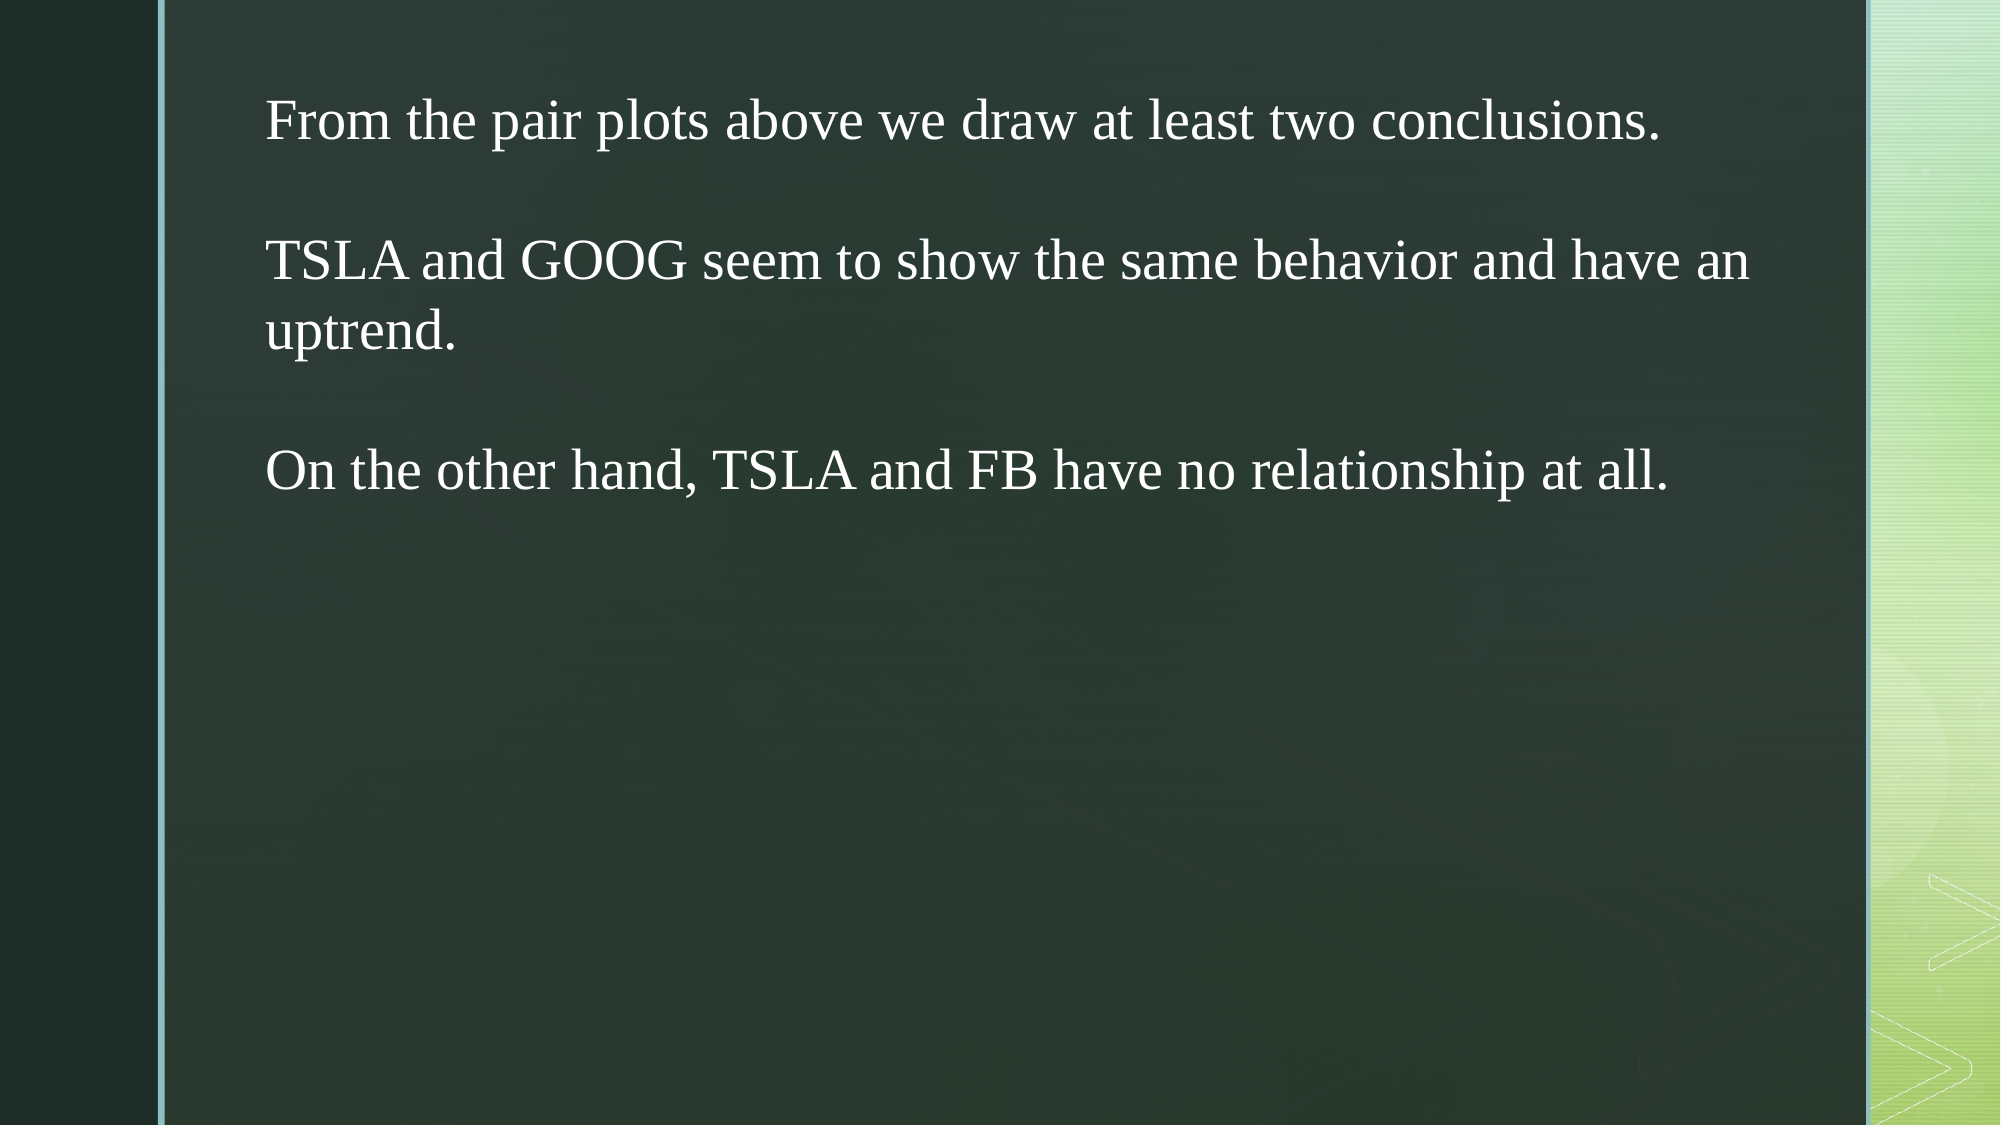

From the pair plots above we draw at least two conclusions.

TSLA and GOOG seem to show the same behavior and have an uptrend.

On the other hand, TSLA and FB have no relationship at all.